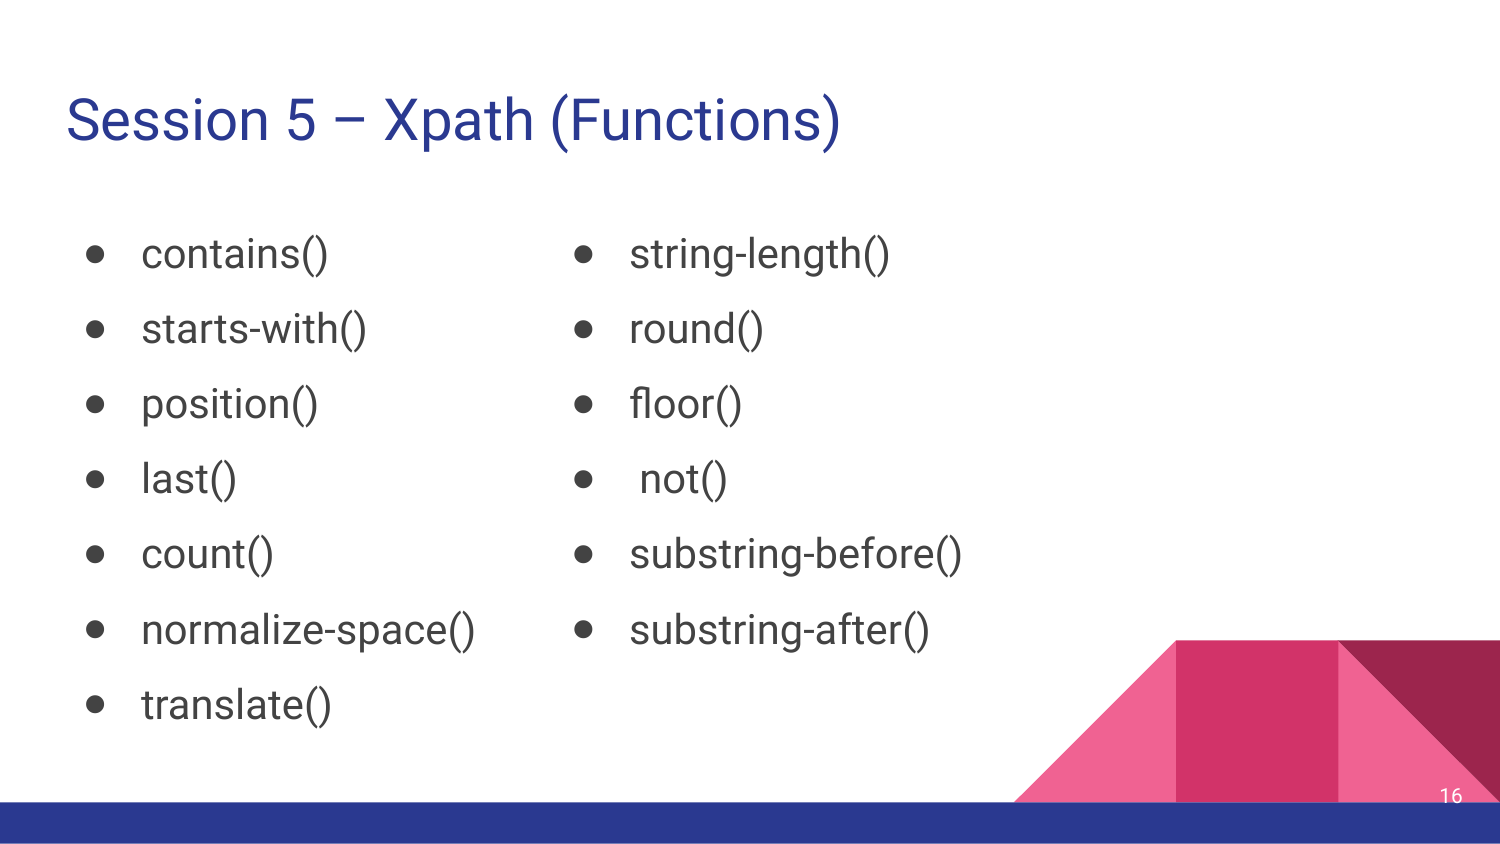

# Session 5 – Xpath (Functions)
contains()
starts-with()
position()
last()
count()
normalize-space()
translate()
string-length()
round()
floor()
 not()
substring-before()
substring-after()
16